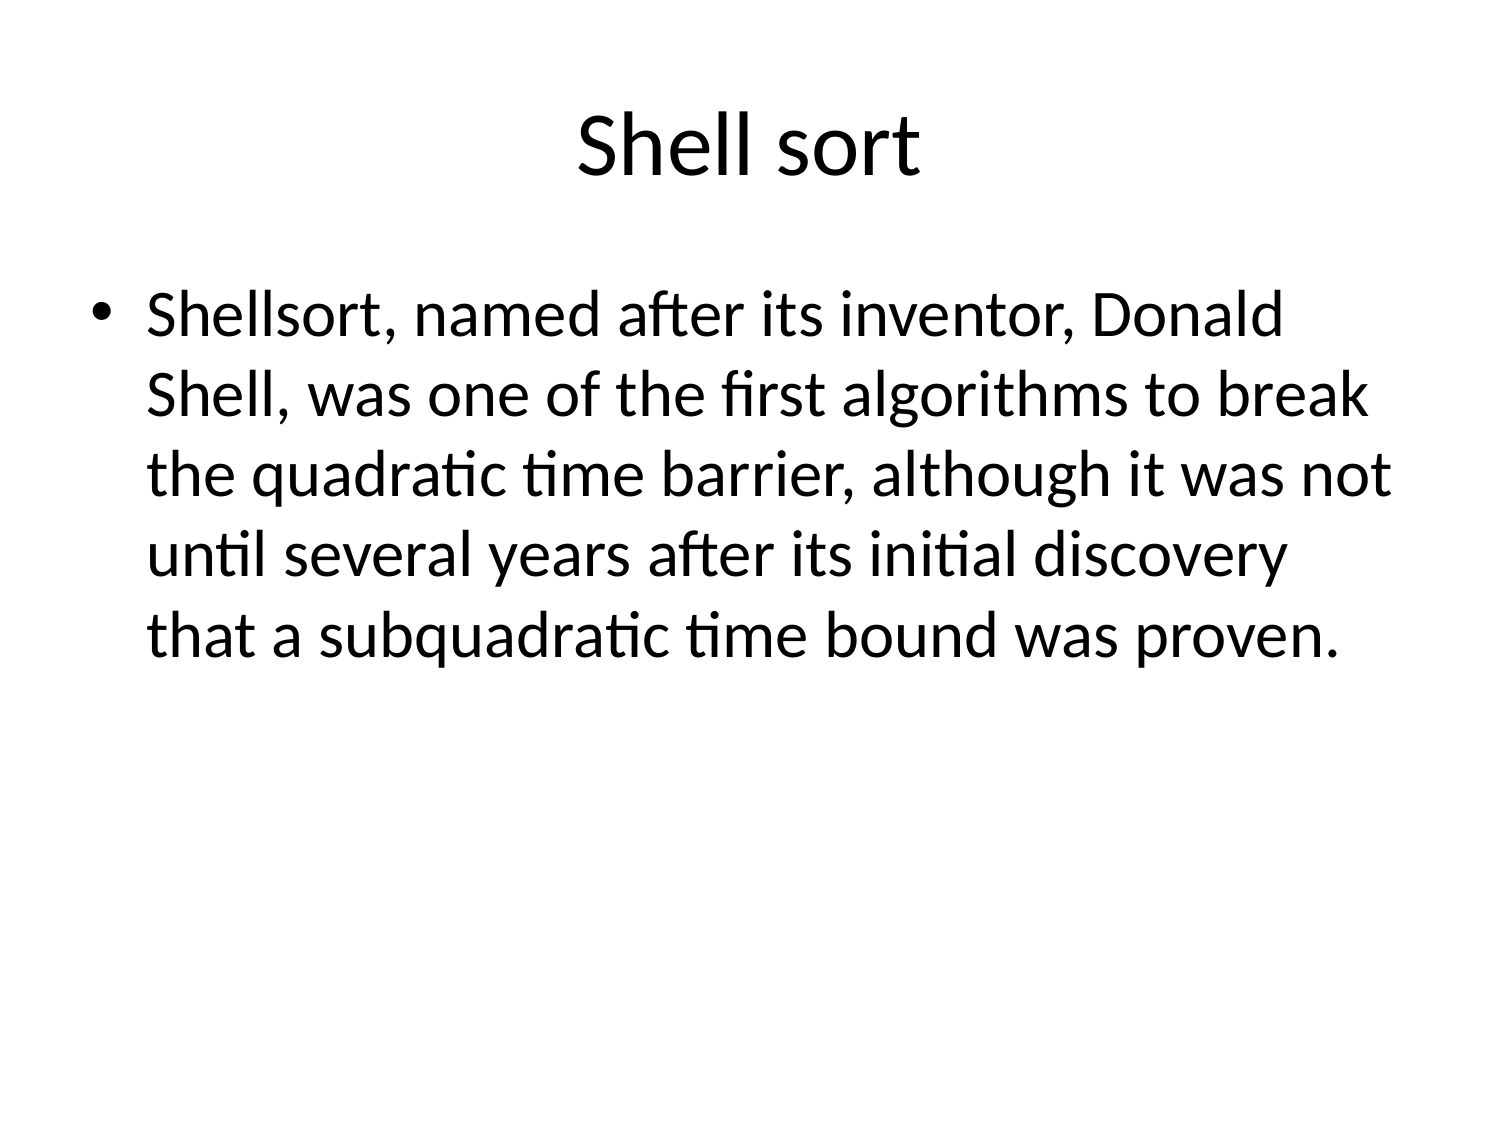

# Shell sort
Shellsort, named after its inventor, Donald Shell, was one of the first algorithms to break the quadratic time barrier, although it was not until several years after its initial discovery that a subquadratic time bound was proven.